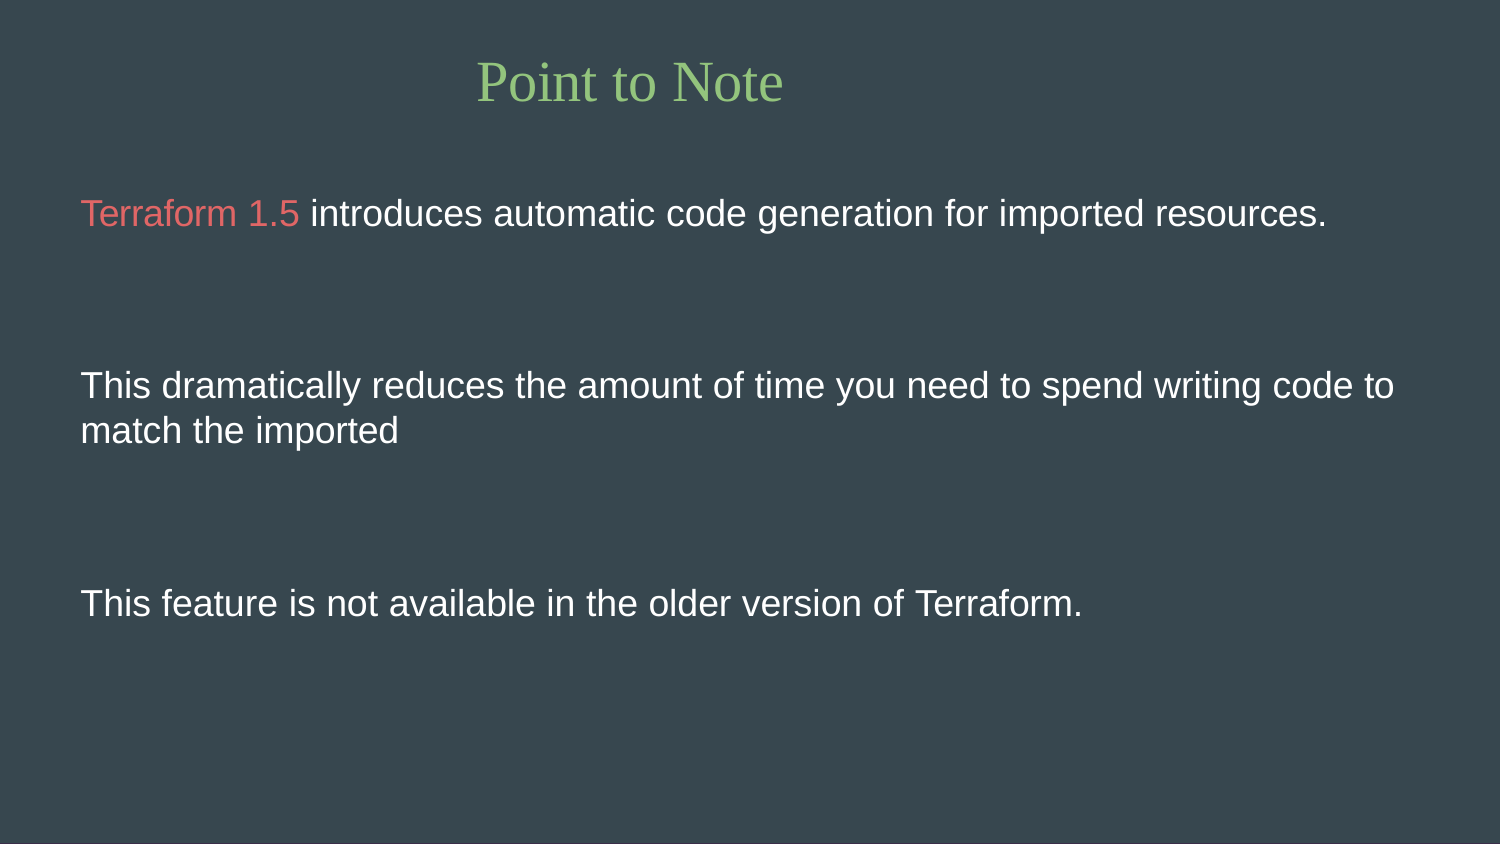

# Point to Note
Terraform 1.5 introduces automatic code generation for imported resources.
This dramatically reduces the amount of time you need to spend writing code to match the imported
This feature is not available in the older version of Terraform.